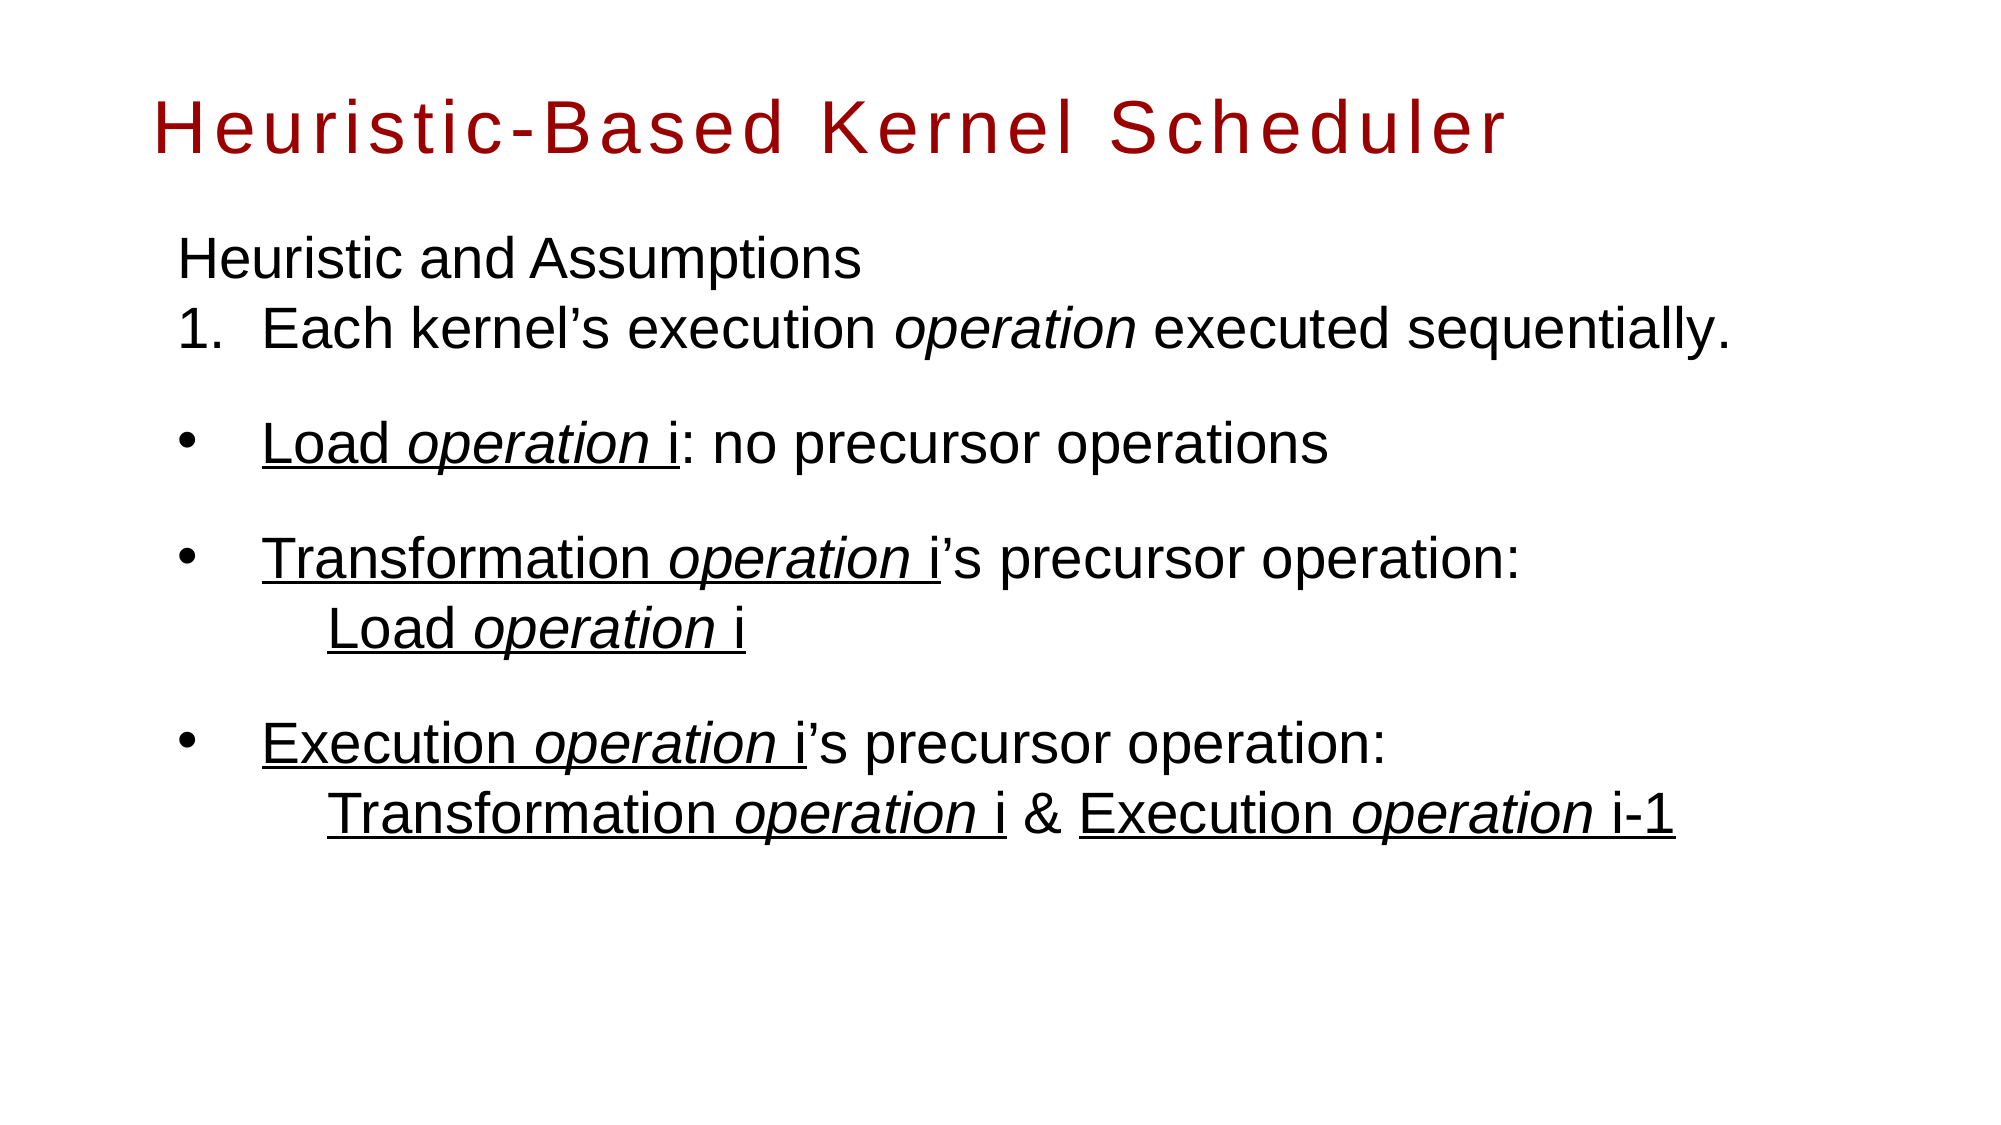

# Heuristic-Based Kernel Scheduler
Heuristic and Assumptions
Each kernel’s execution operation executed sequentially.

Load operation i: no precursor operations

Transformation operation i’s precursor operation:
	Load operation i

Execution operation i’s precursor operation:
	Transformation operation i & Execution operation i-1